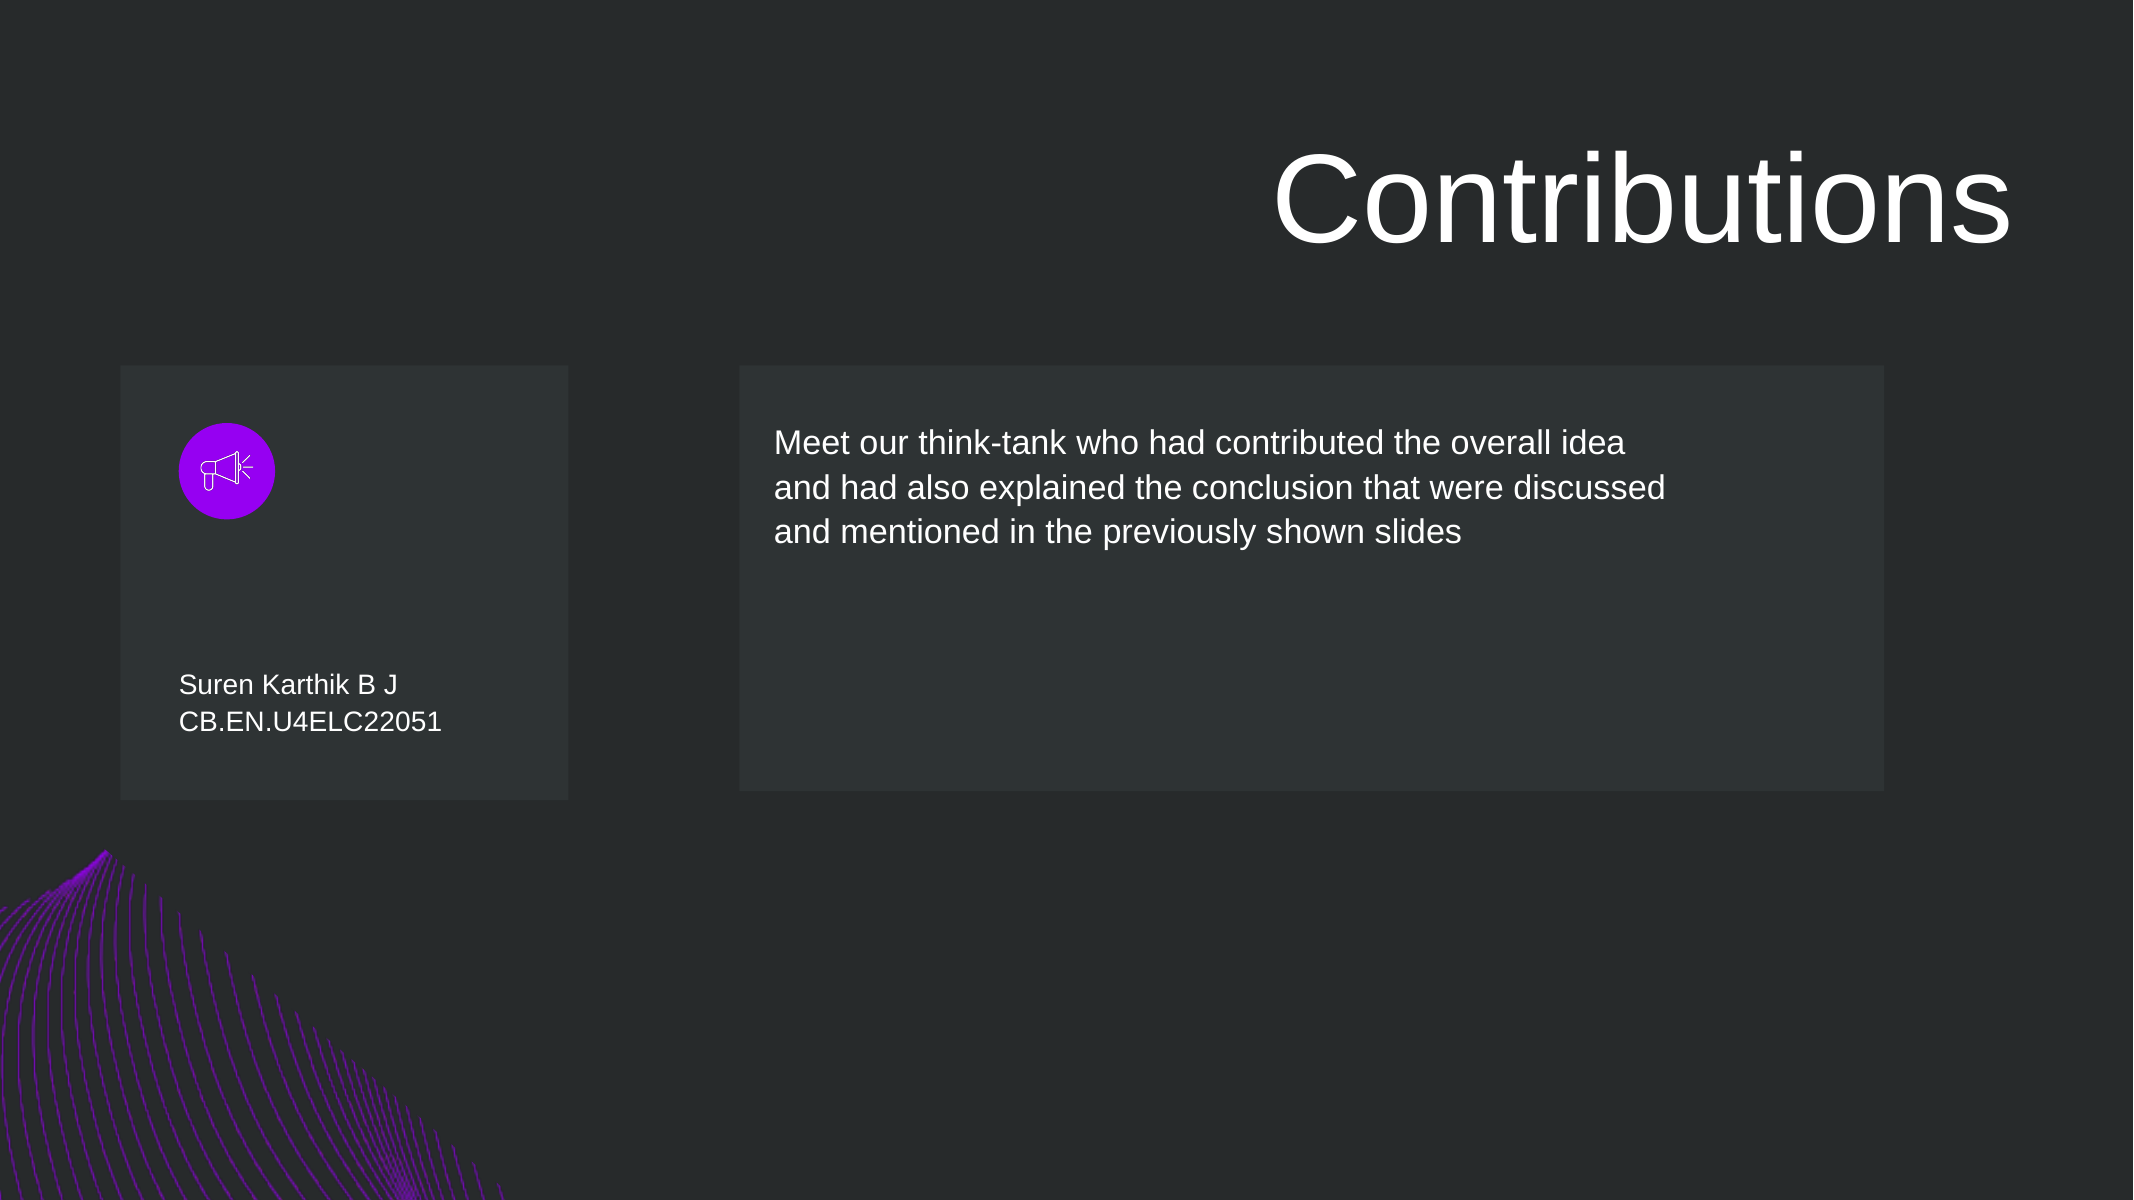

Contributions

Meet our think-tank who had contributed the overall idea and had also explained the conclusion that were discussed and mentioned in the previously shown slides

Suren Karthik B J
CB.EN.U4ELC22051